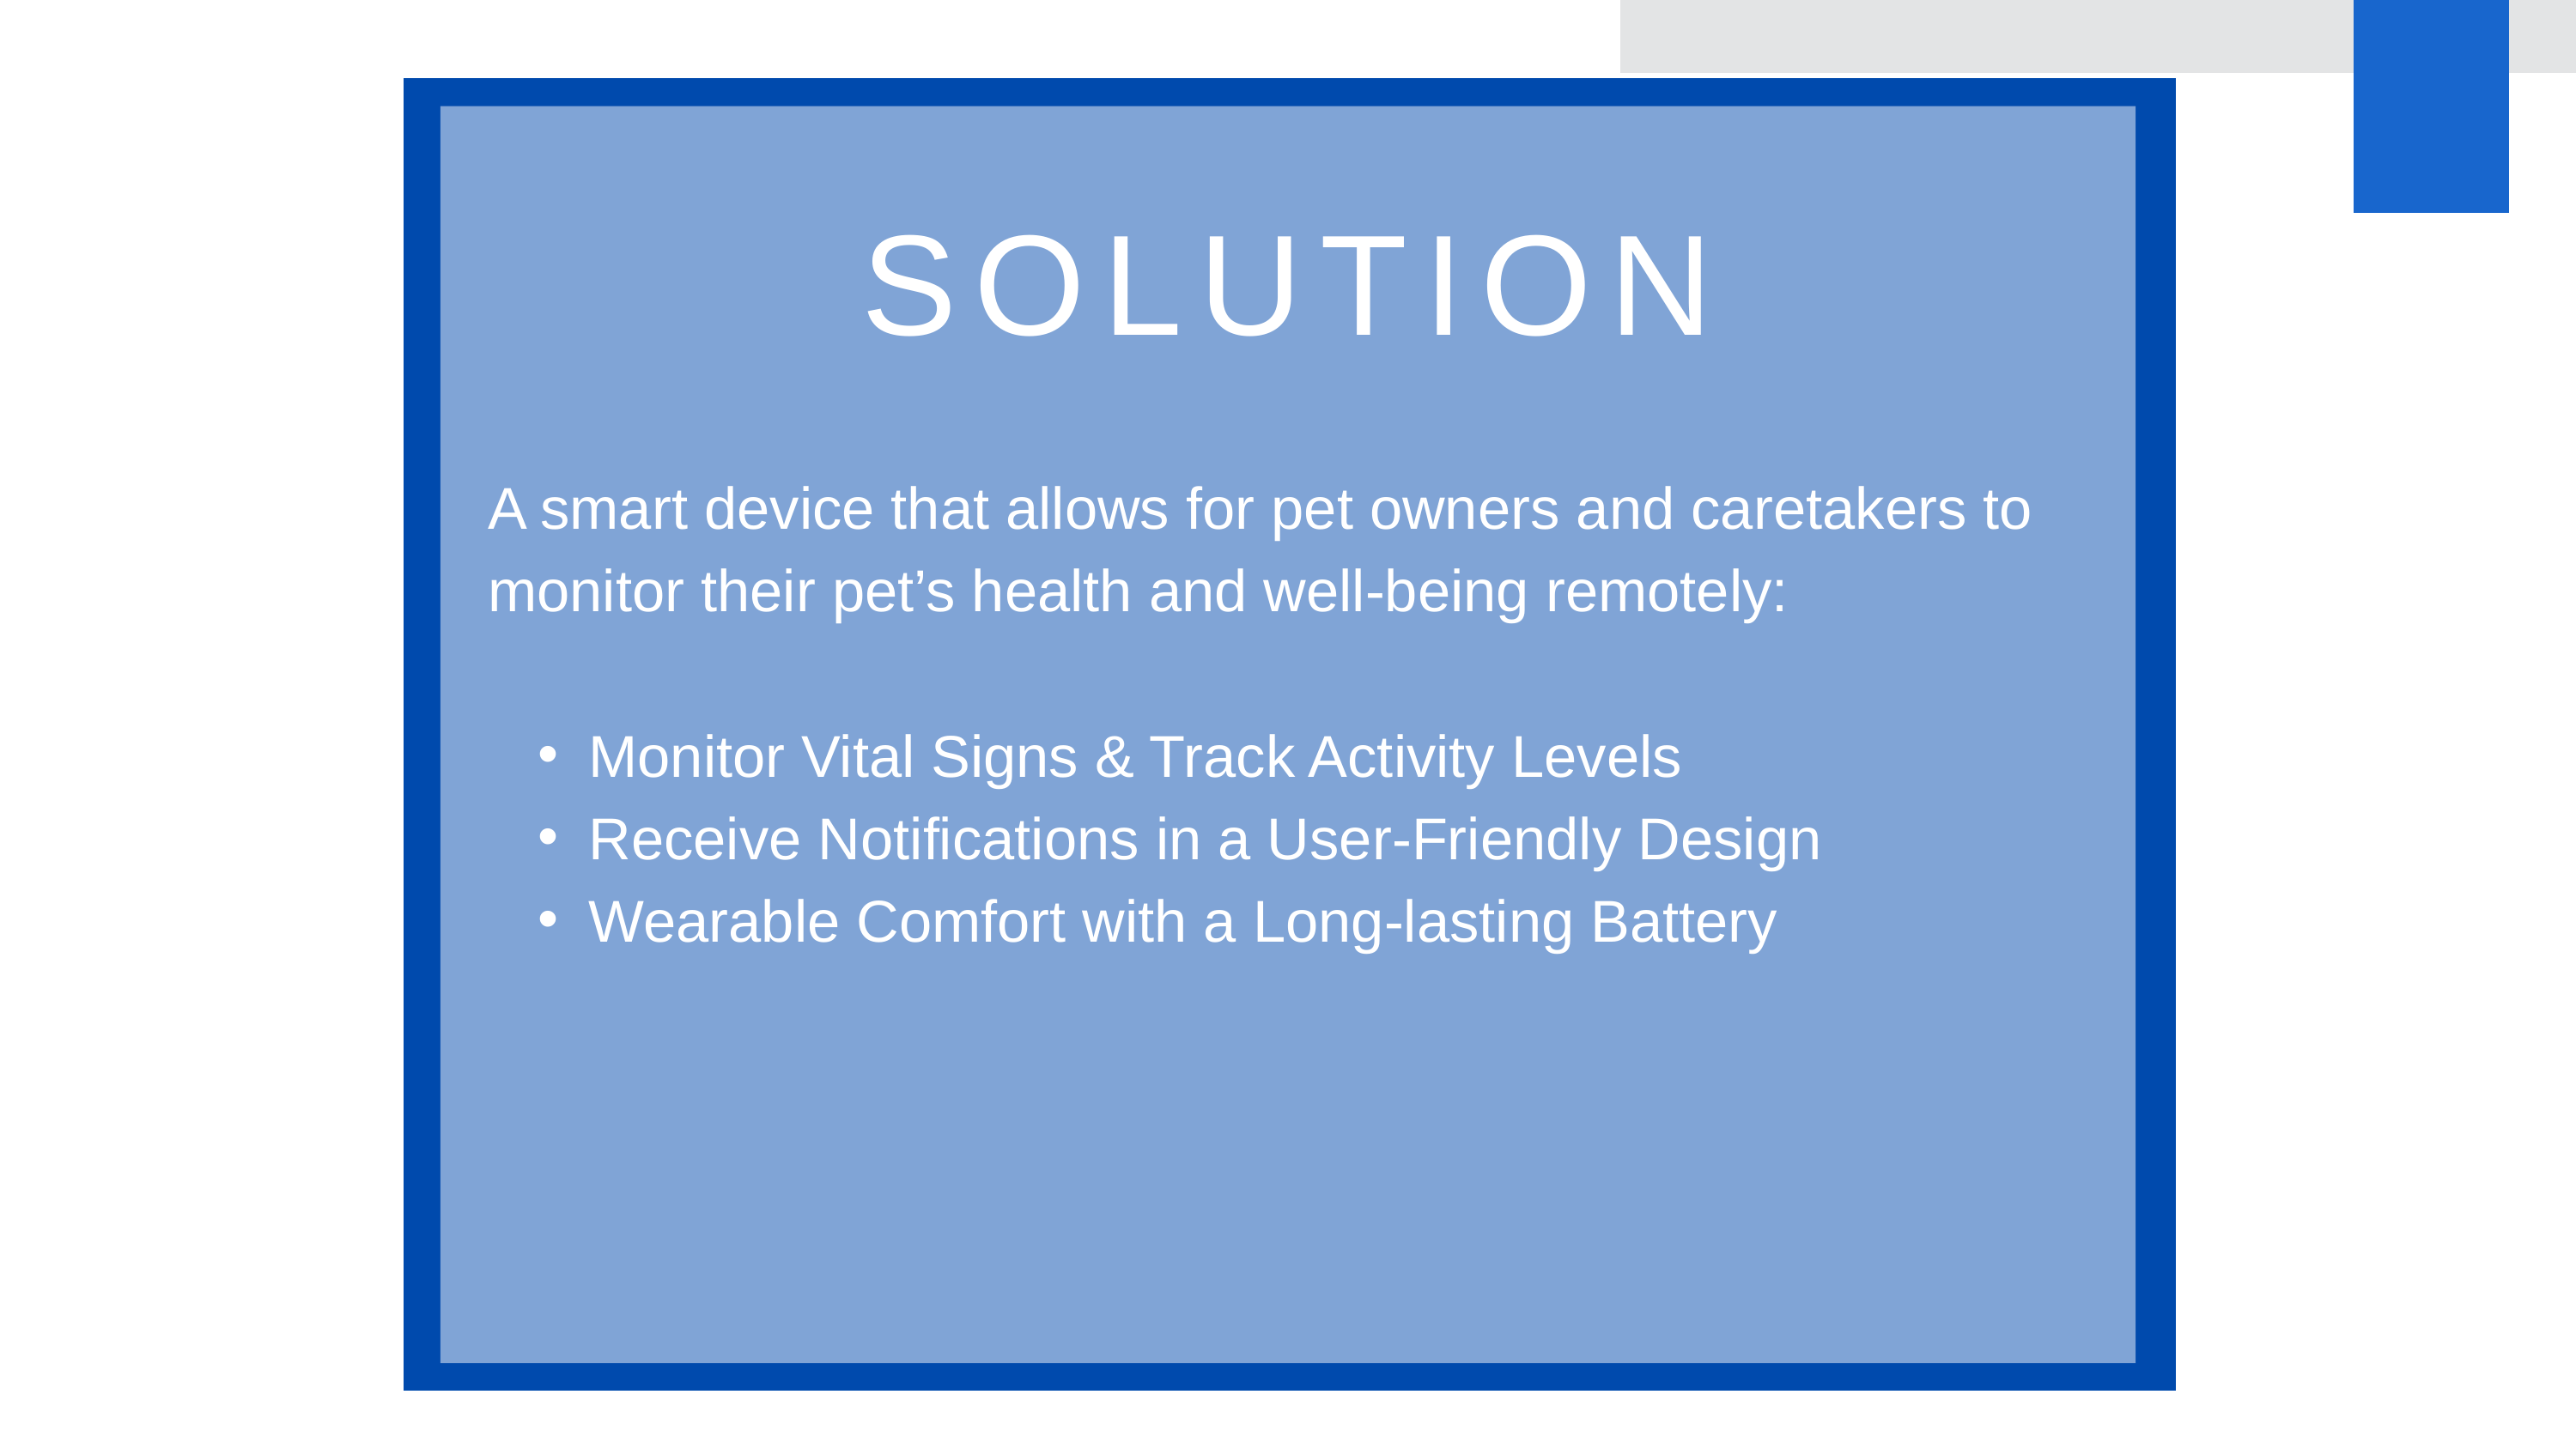

SOLUTION
A smart device that allows for pet owners and caretakers to monitor their pet’s health and well-being remotely:

Monitor Vital Signs & Track Activity Levels
Receive Notifications in a User-Friendly Design
Wearable Comfort with a Long-lasting Battery